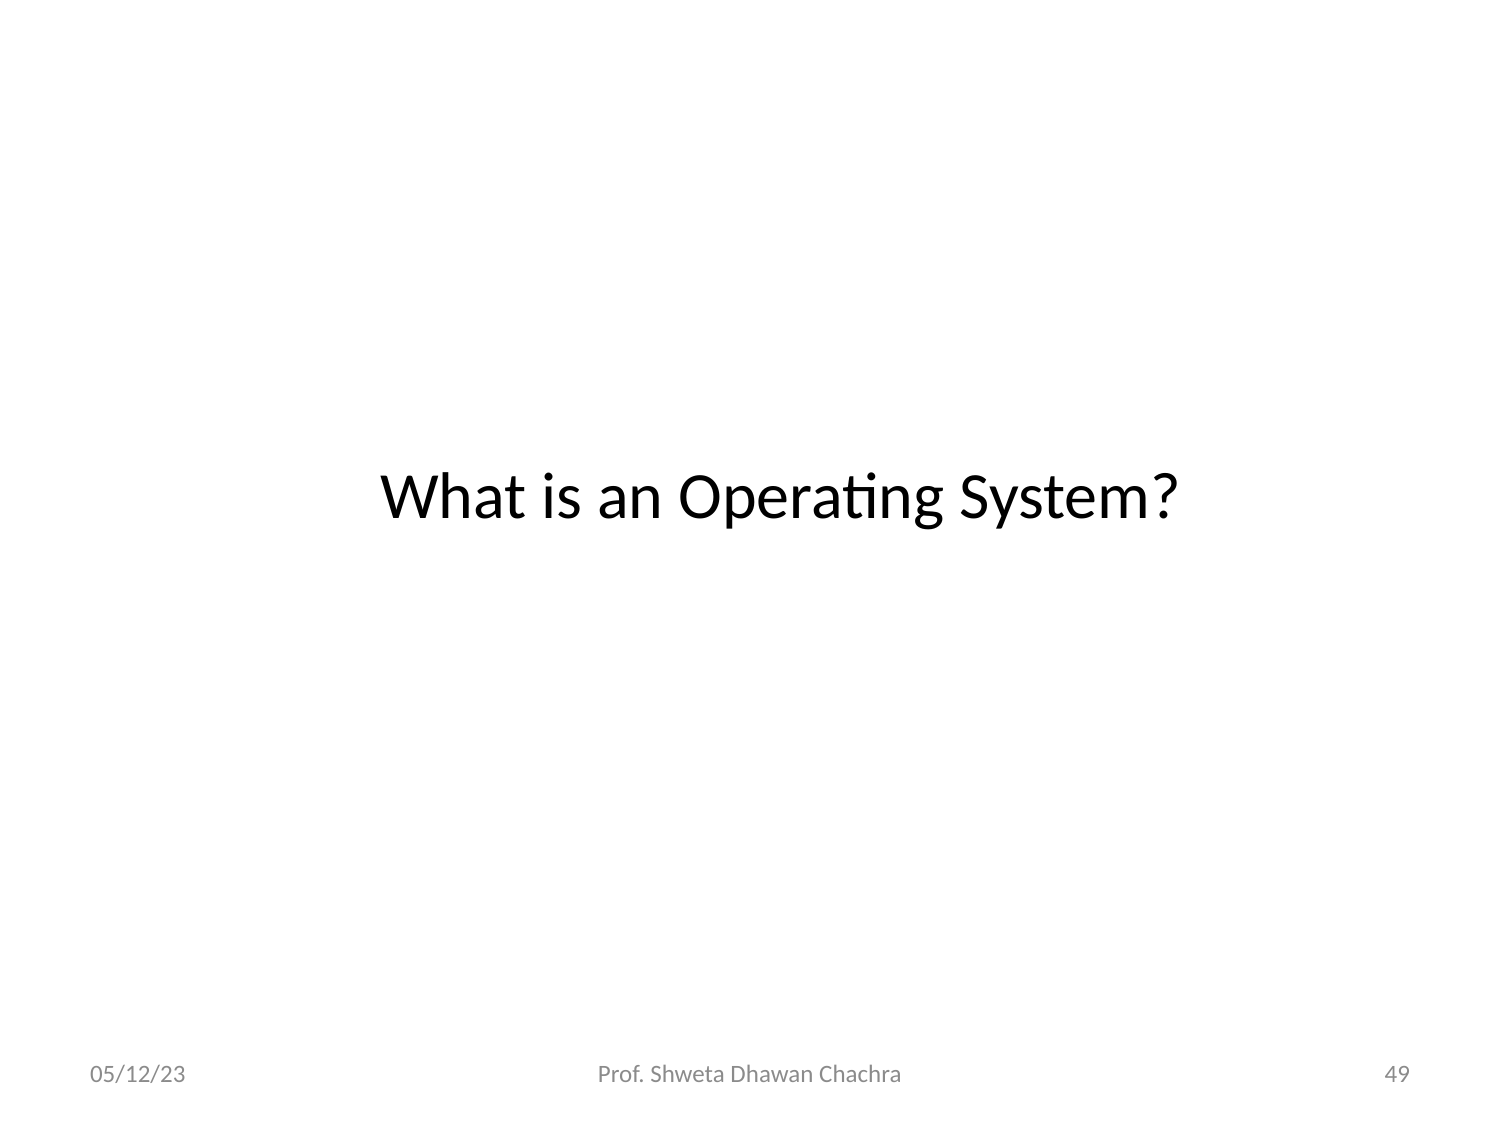

What is an Operating System?
05/12/23
Prof. Shweta Dhawan Chachra
49